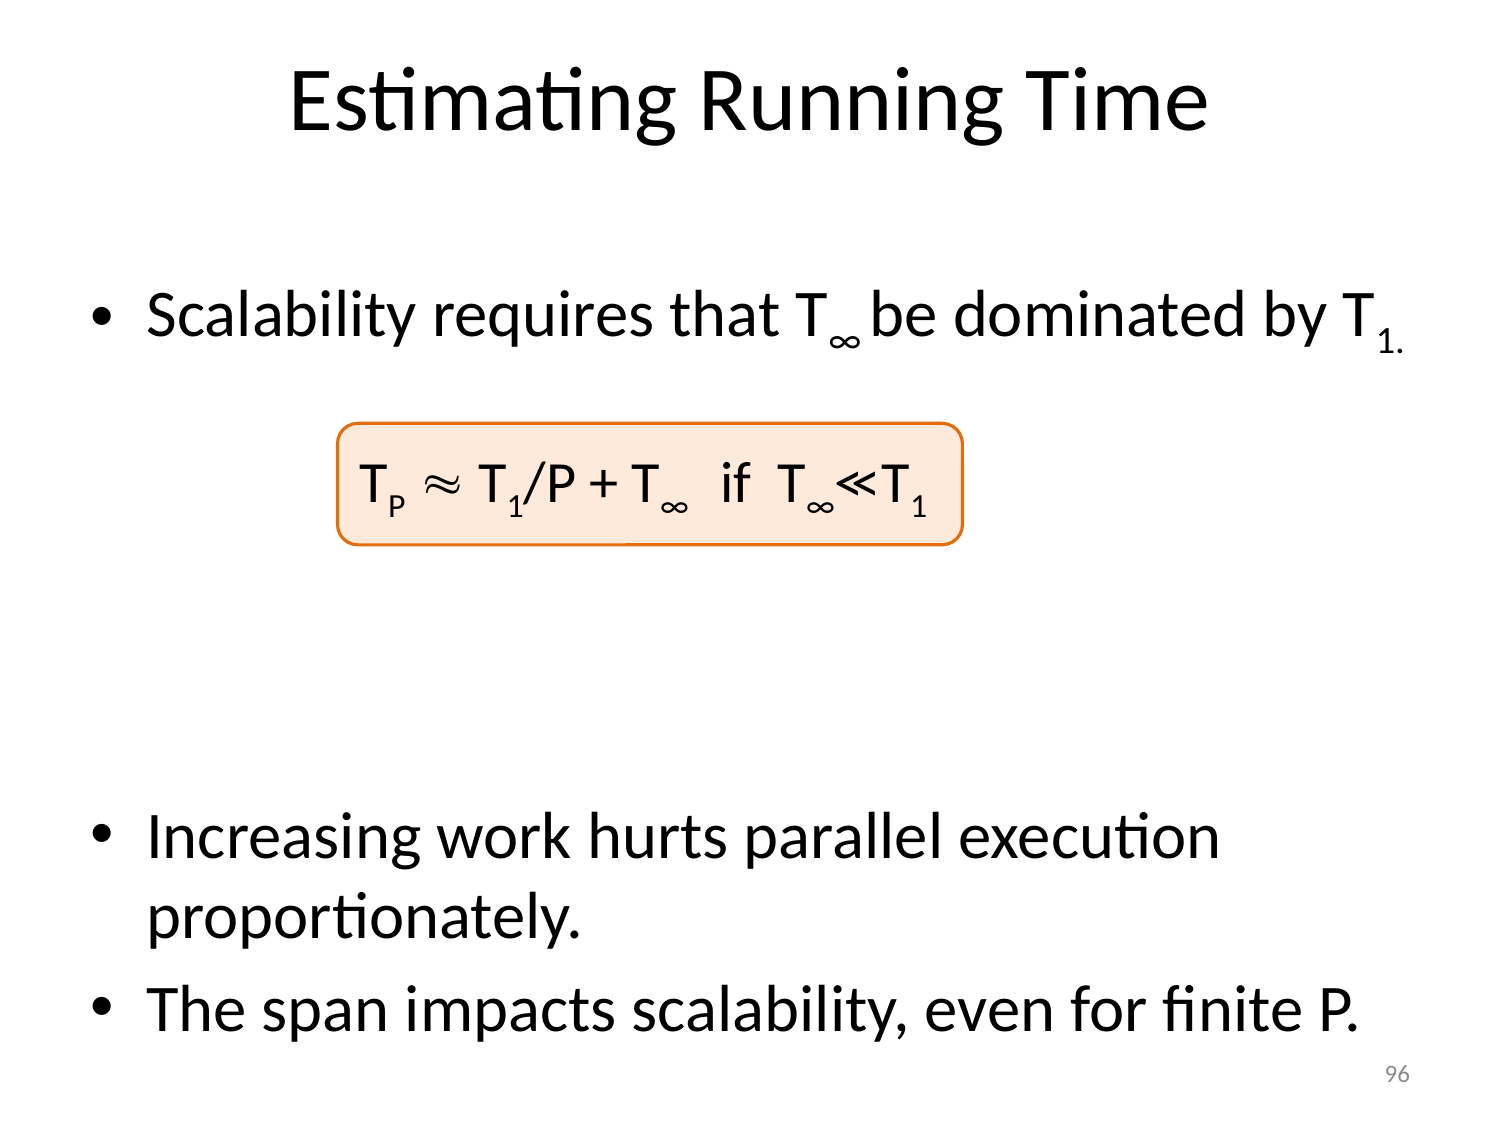

# Estimating Running Time
Scalability requires that T∞ be dominated by T1.

Increasing work hurts parallel execution proportionately.
The span impacts scalability, even for finite P.
TP ≈ T1/P + T∞    if  T∞<<  T1
96